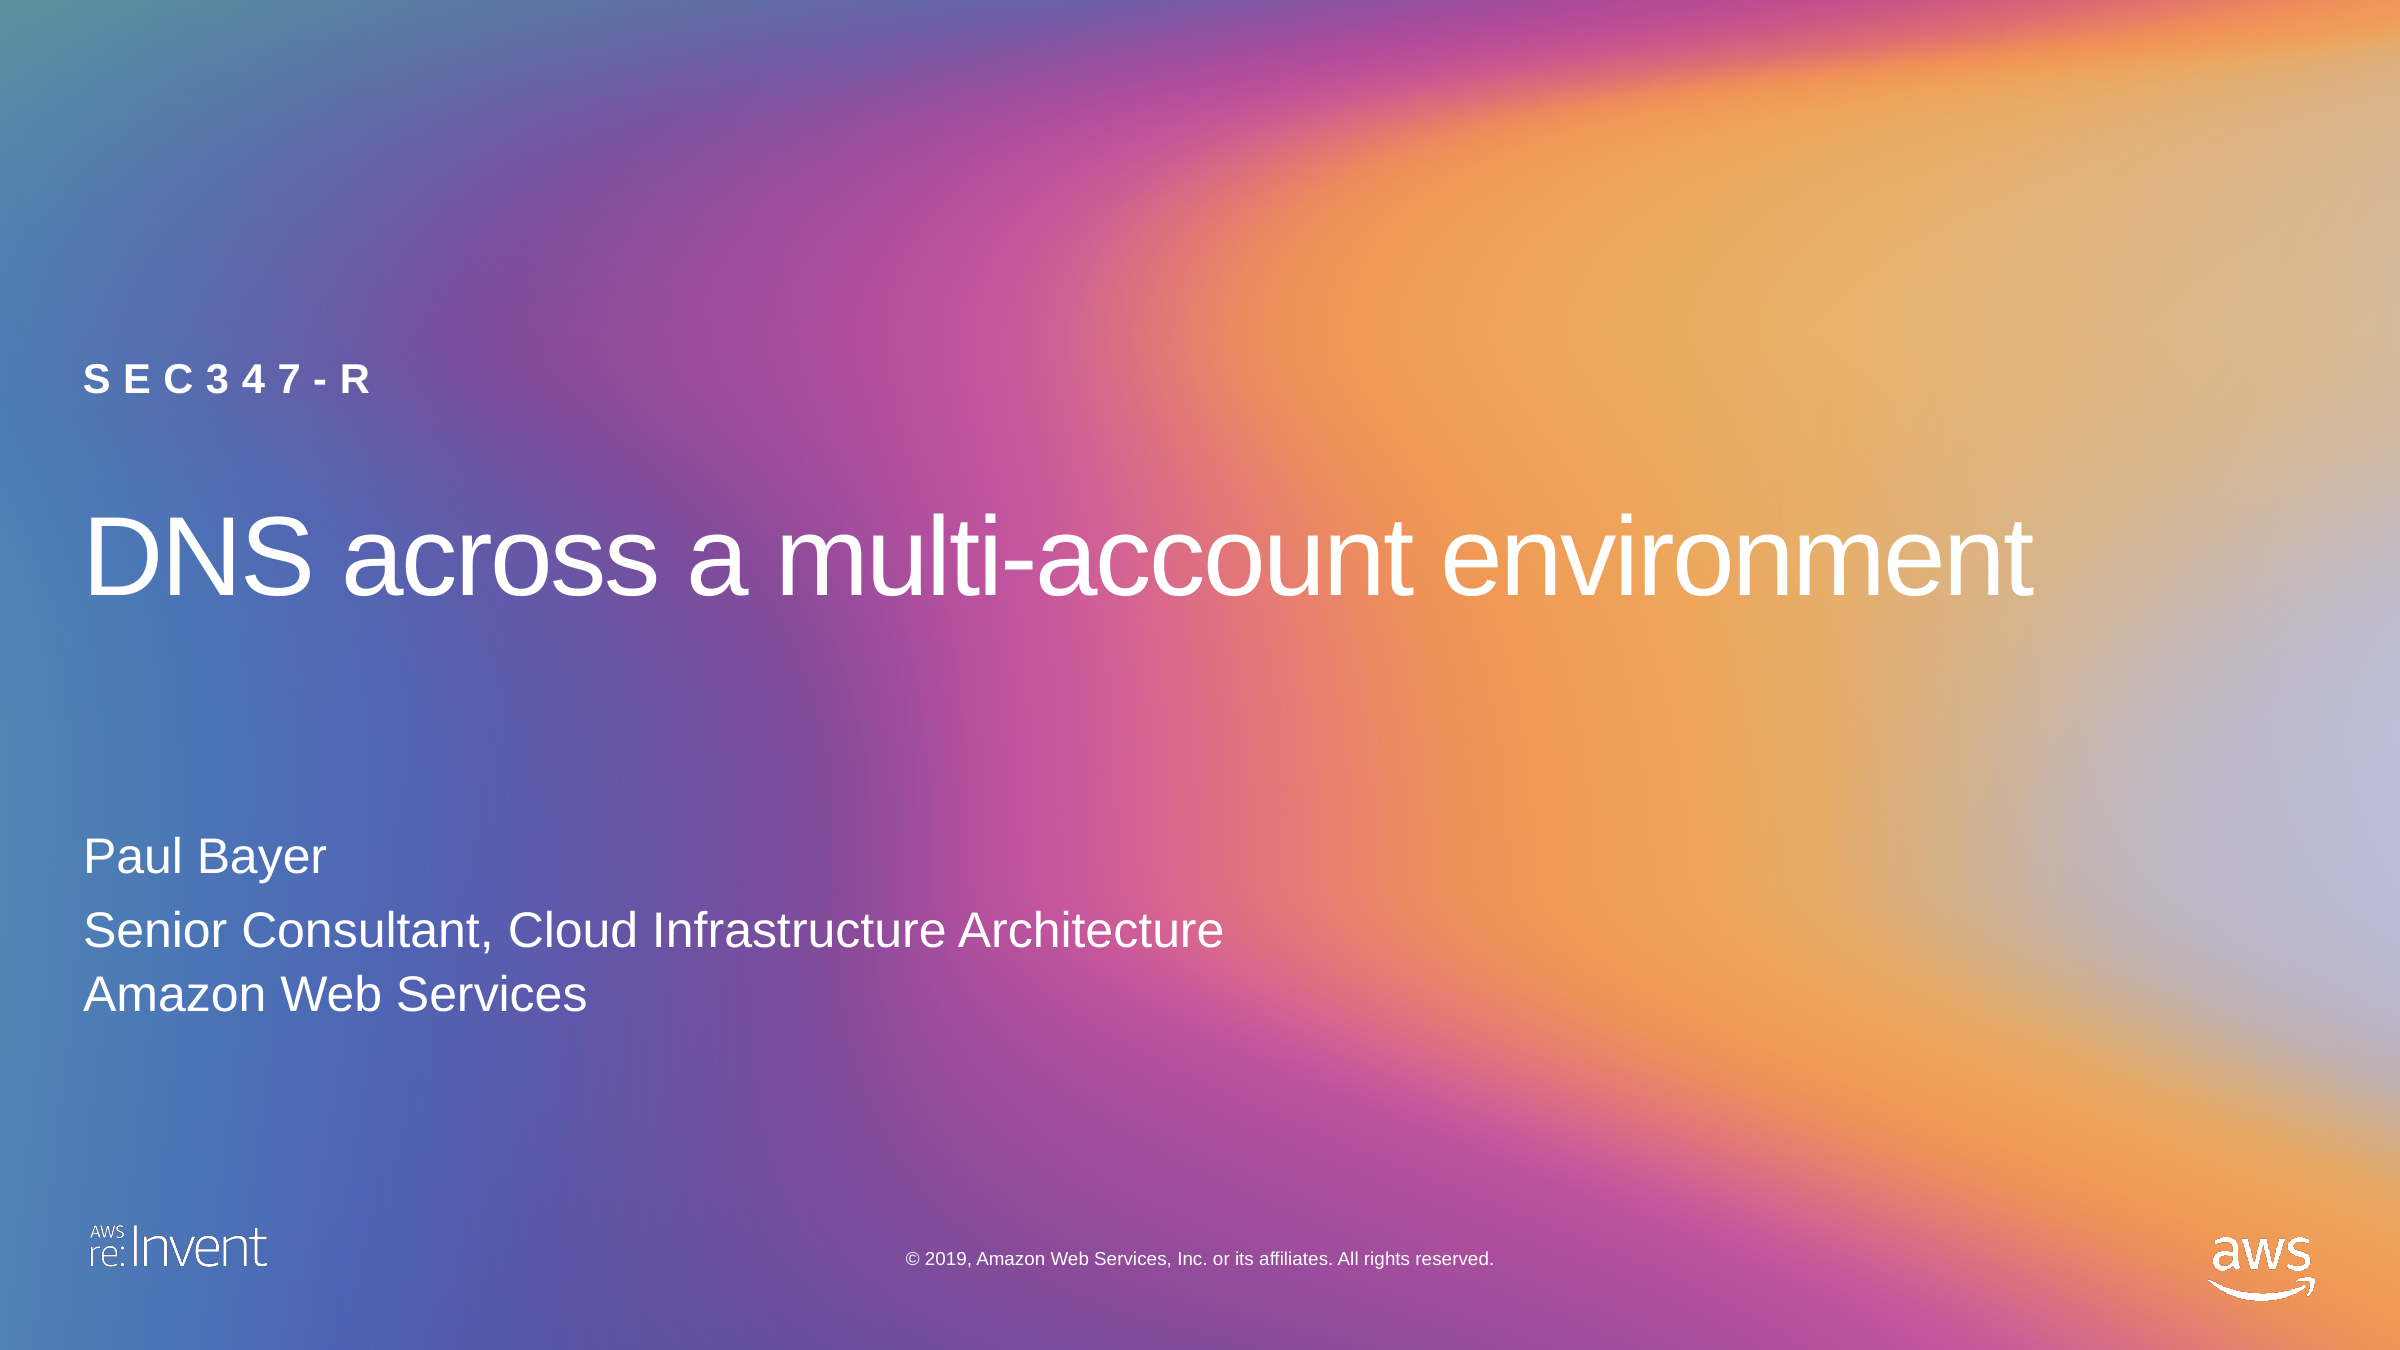

SEC347-R
# DNS across a multi-account environment
Paul Bayer
Senior Consultant, Cloud Infrastructure Architecture
Amazon Web Services